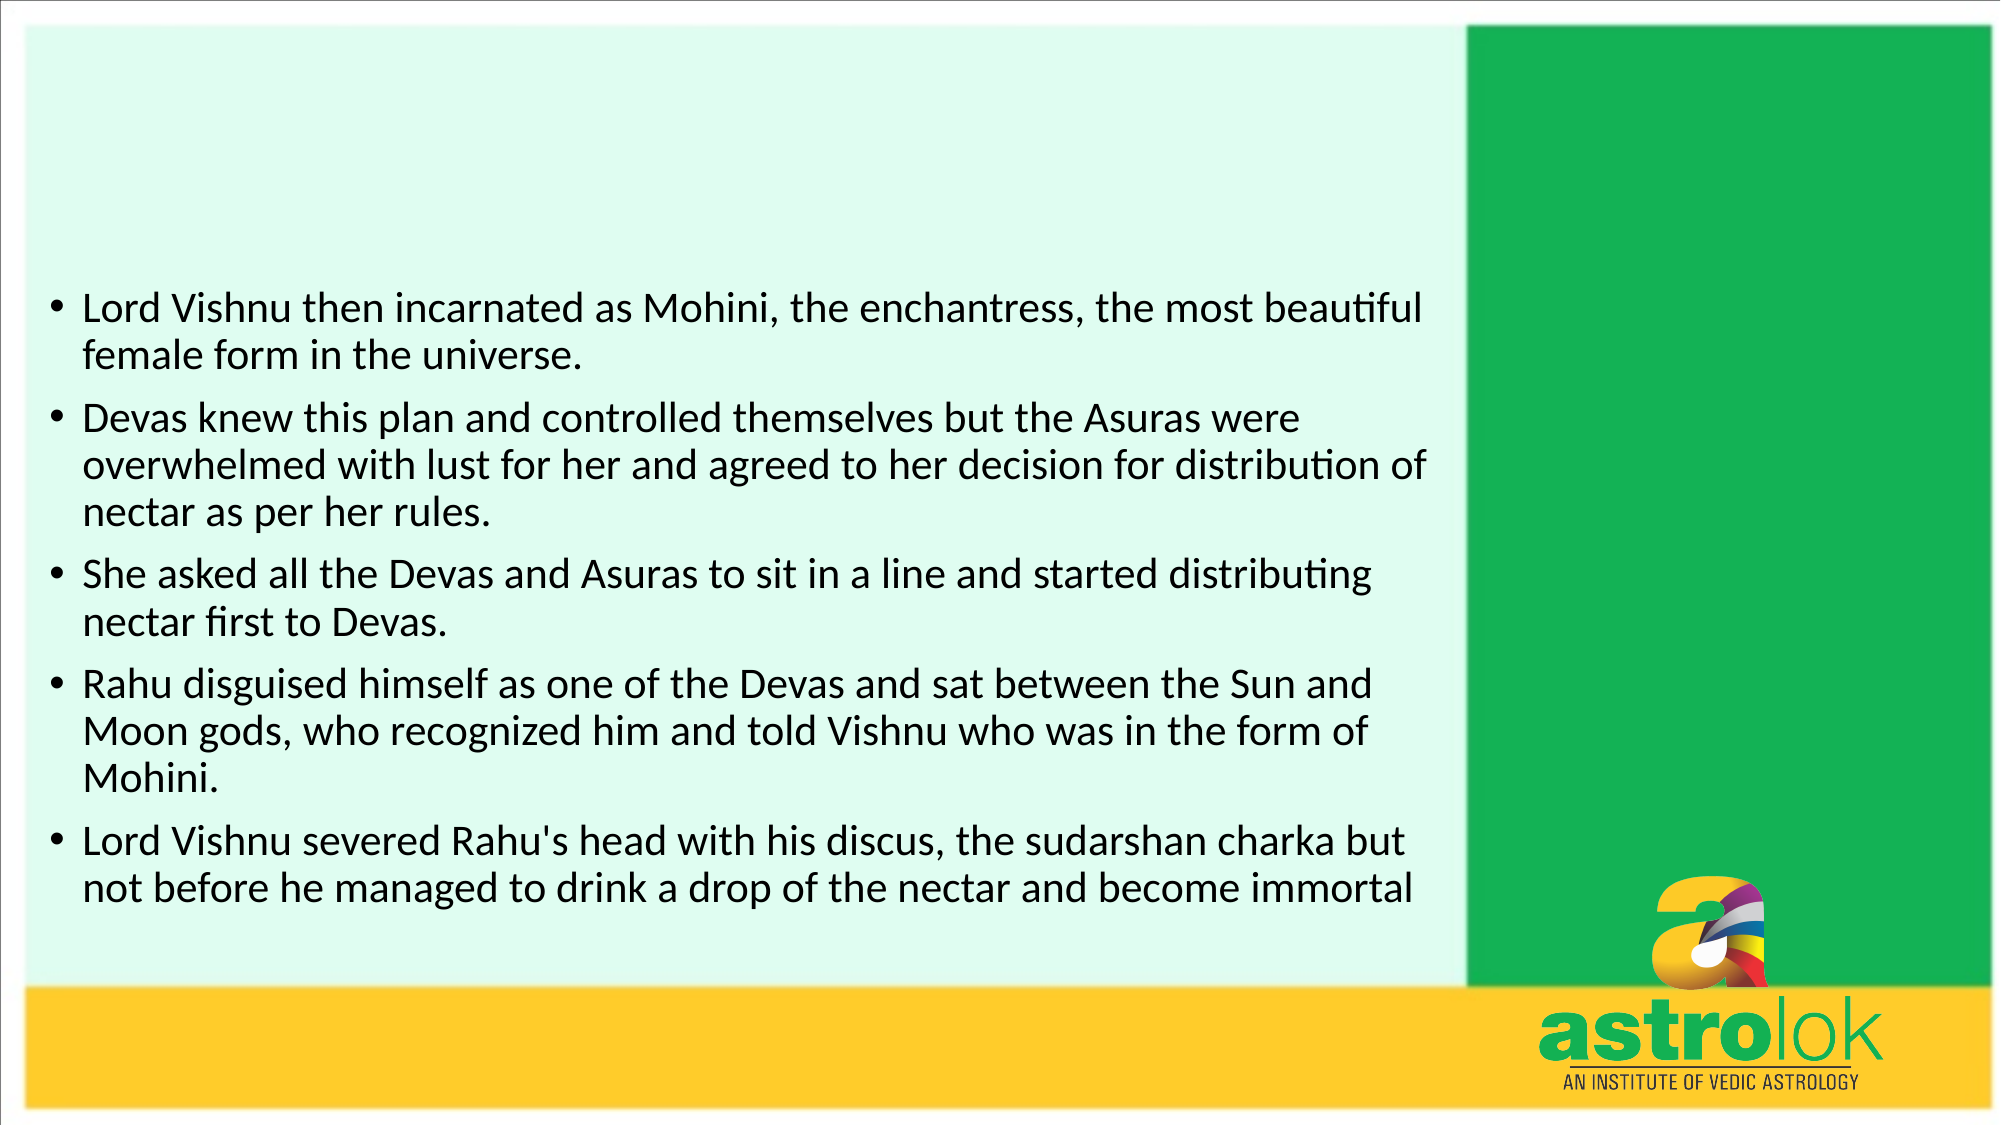

#
Lord Vishnu then incarnated as Mohini, the enchantress, the most beautiful female form in the universe.
Devas knew this plan and controlled themselves but the Asuras were overwhelmed with lust for her and agreed to her decision for distribution of nectar as per her rules.
She asked all the Devas and Asuras to sit in a line and started distributing nectar first to Devas.
Rahu disguised himself as one of the Devas and sat between the Sun and Moon gods, who recognized him and told Vishnu who was in the form of Mohini.
Lord Vishnu severed Rahu's head with his discus, the sudarshan charka but not before he managed to drink a drop of the nectar and become immortal